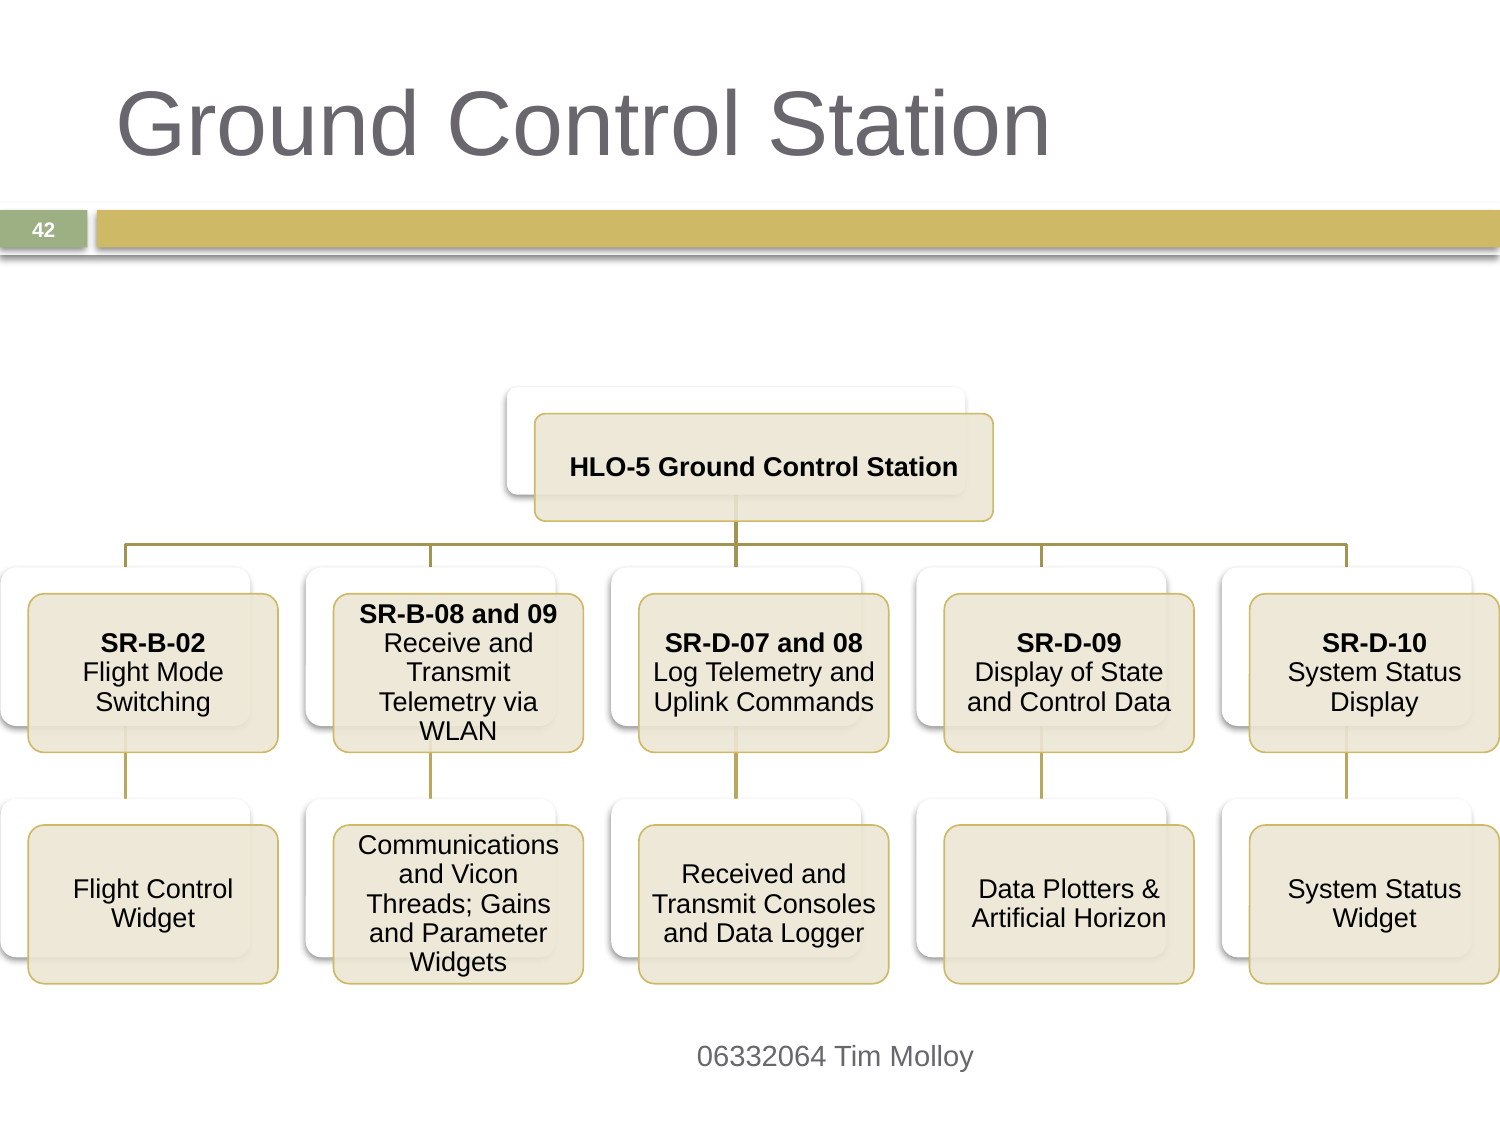

# Ground Control Station
42
HLO-5 Ground Control Station
SR-B-02
Flight Mode Switching
Flight Control Widget
SR-B-08 and 09
Receive and Transmit Telemetry via WLAN
Communications and Vicon Threads; Gains and Parameter Widgets
SR-D-07 and 08
Log Telemetry and Uplink Commands
Received and Transmit Consoles and Data Logger
SR-D-09
Display of State and Control Data
Data Plotters & Artificial Horizon
SR-D-10
System Status Display
System Status Widget
06332064 Tim Molloy